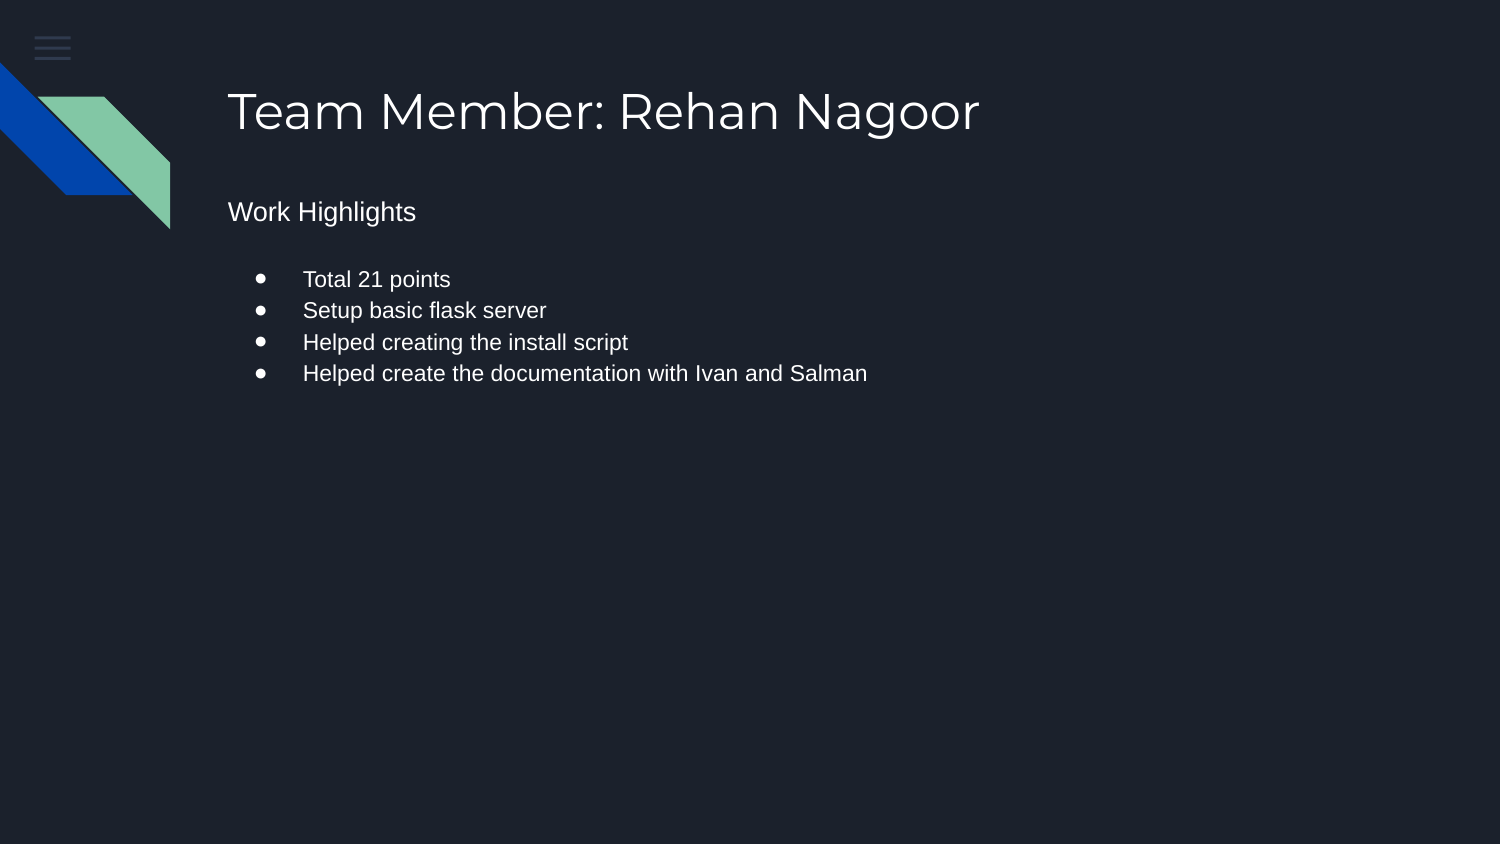

# Team Member: Rehan Nagoor
Work Highlights
Total 21 points
Setup basic flask server
Helped creating the install script
Helped create the documentation with Ivan and Salman